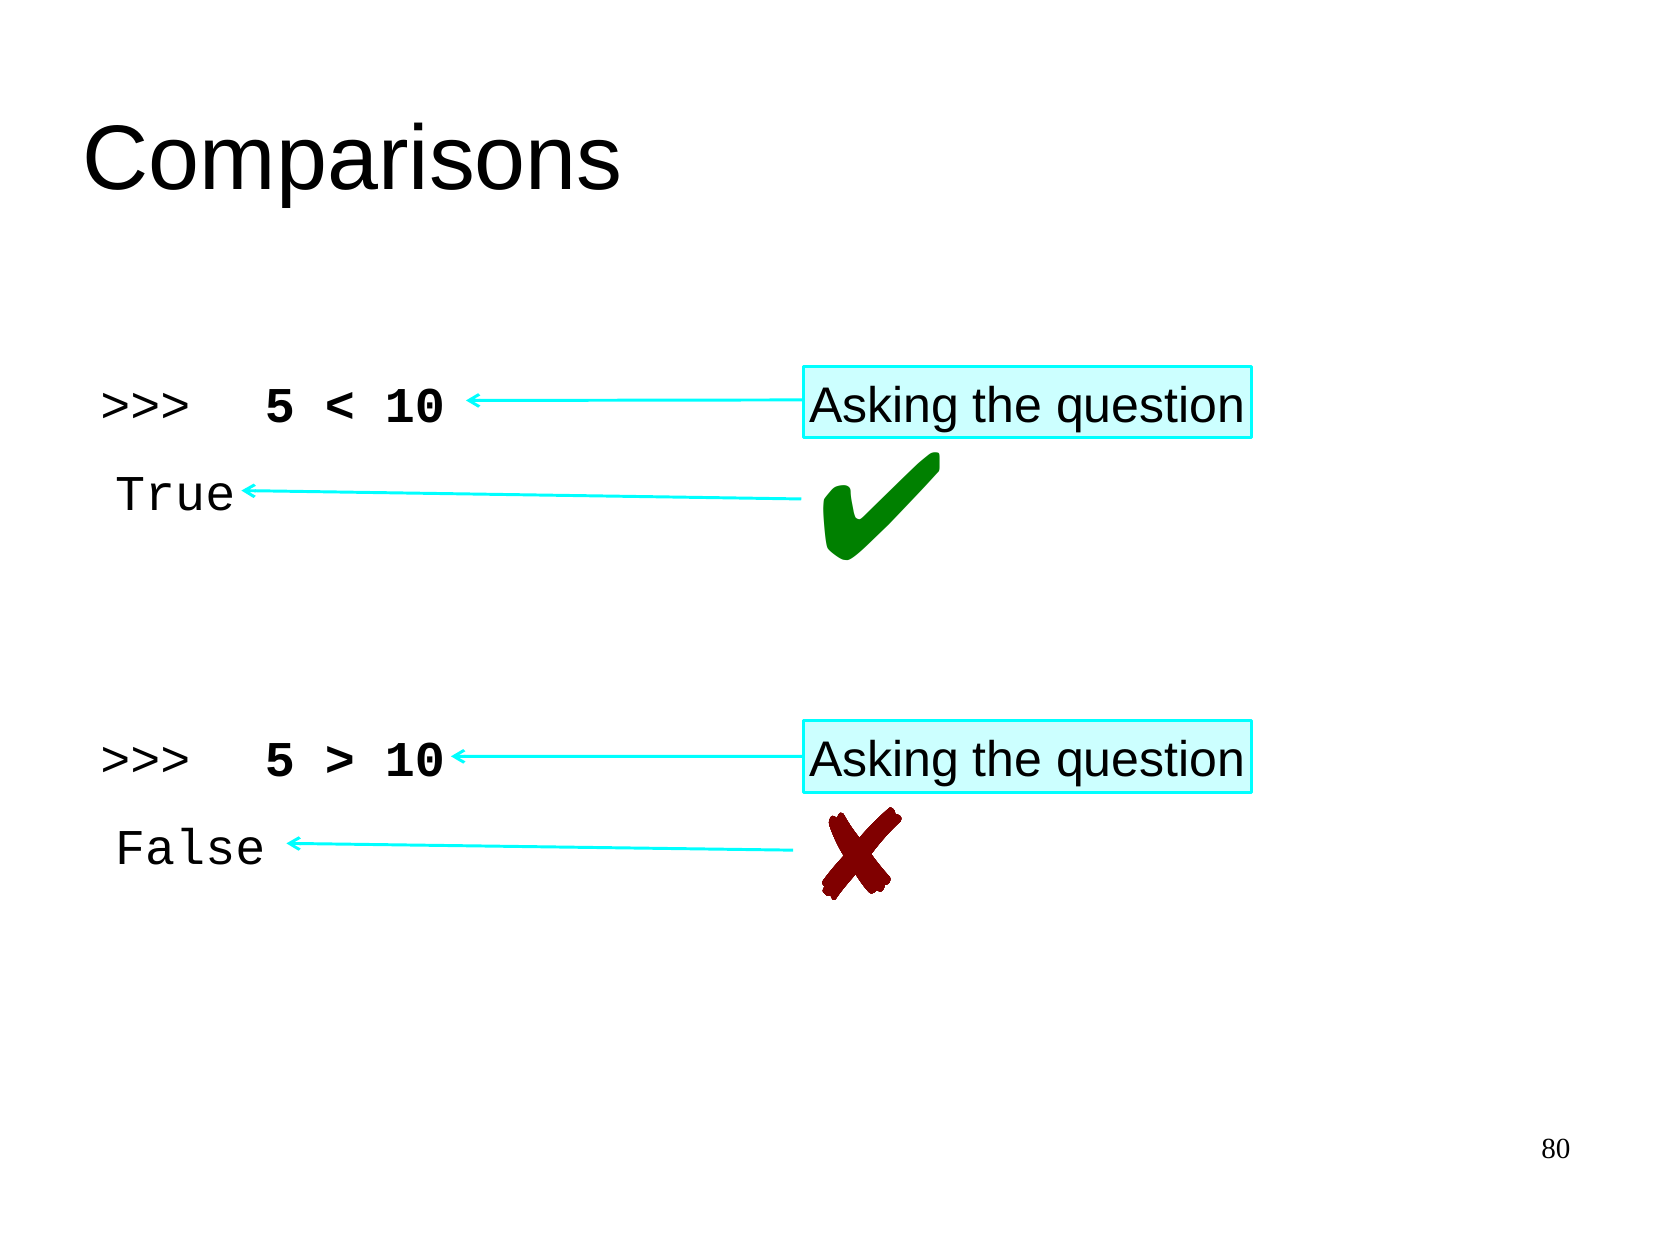

Comparisons
>>>
5 < 10
Asking the question
✔
True
>>>
5 > 10
Asking the question
✘
✘
✘
✘
✘
✘
✘
✘
✘
False
80